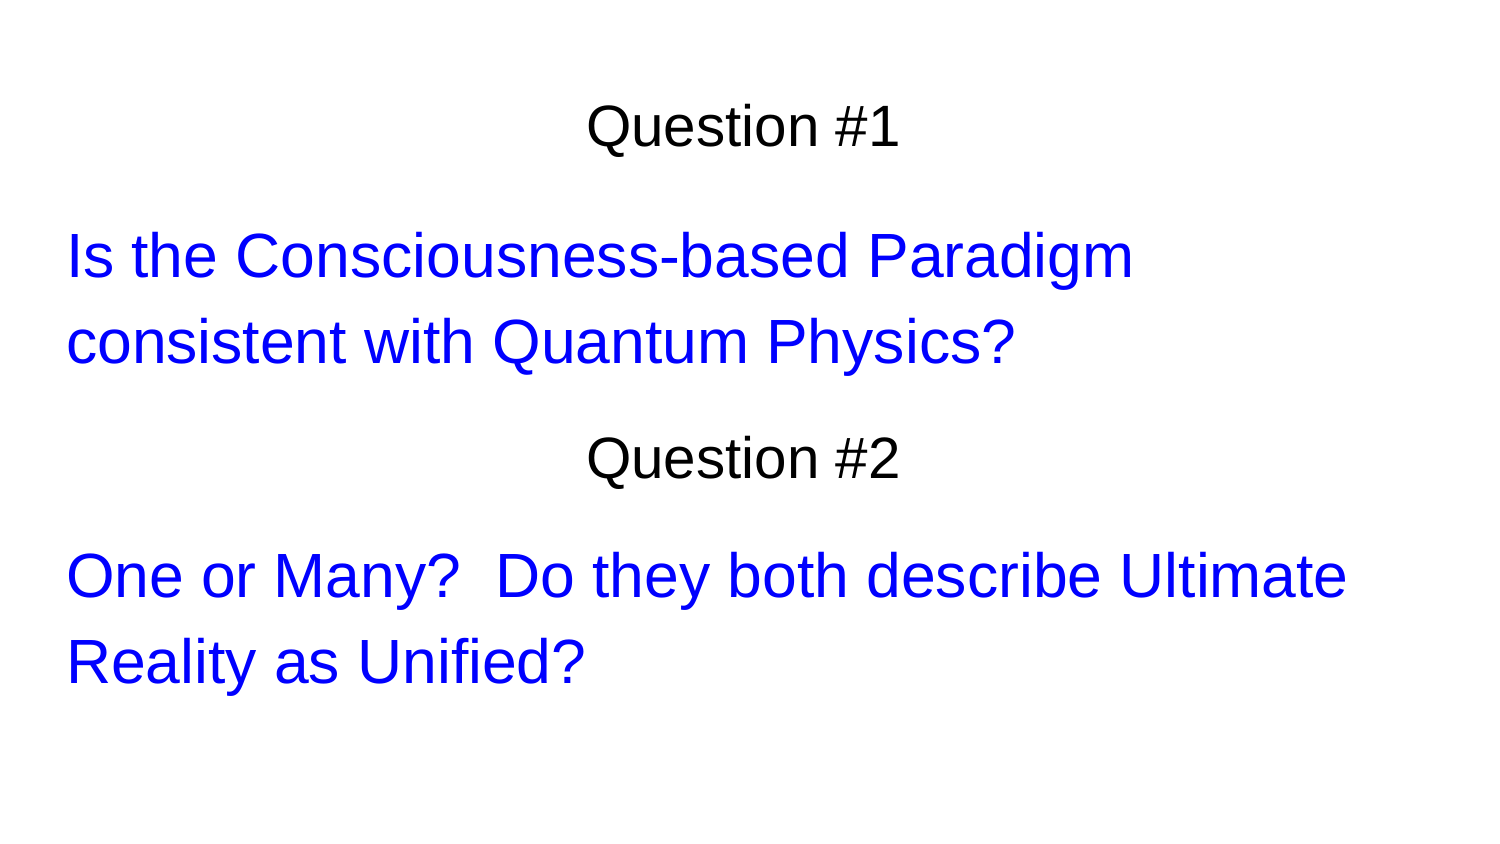

# Question #1
Is the Consciousness-based Paradigm consistent with Quantum Physics?
                                Question #2
One or Many?  Do they both describe Ultimate Reality as Unified?